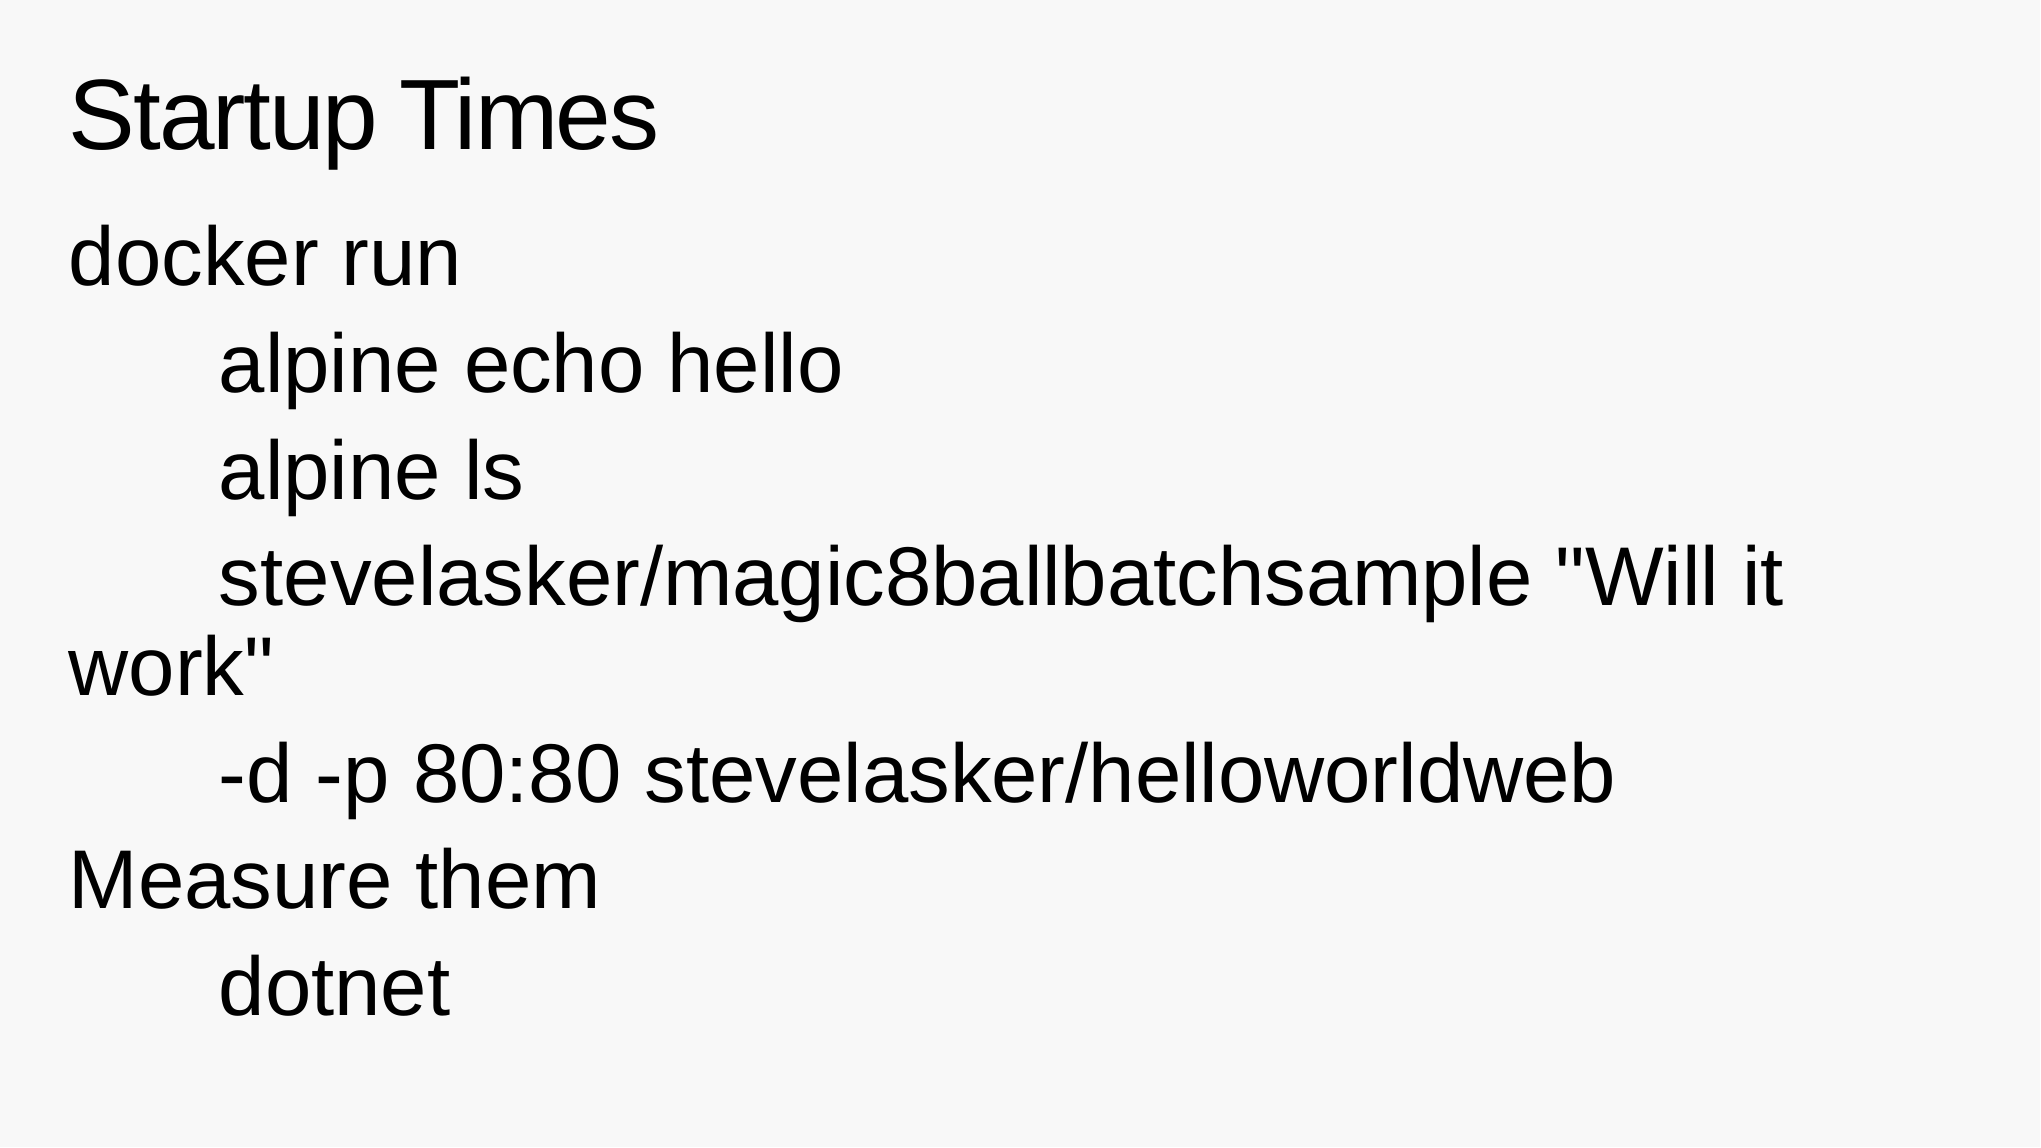

# Startup Times
docker run
	alpine echo hello
	alpine ls
	stevelasker/magic8ballbatchsample "Will it work"
	-d -p 80:80 stevelasker/helloworldweb
Measure them
	dotnet